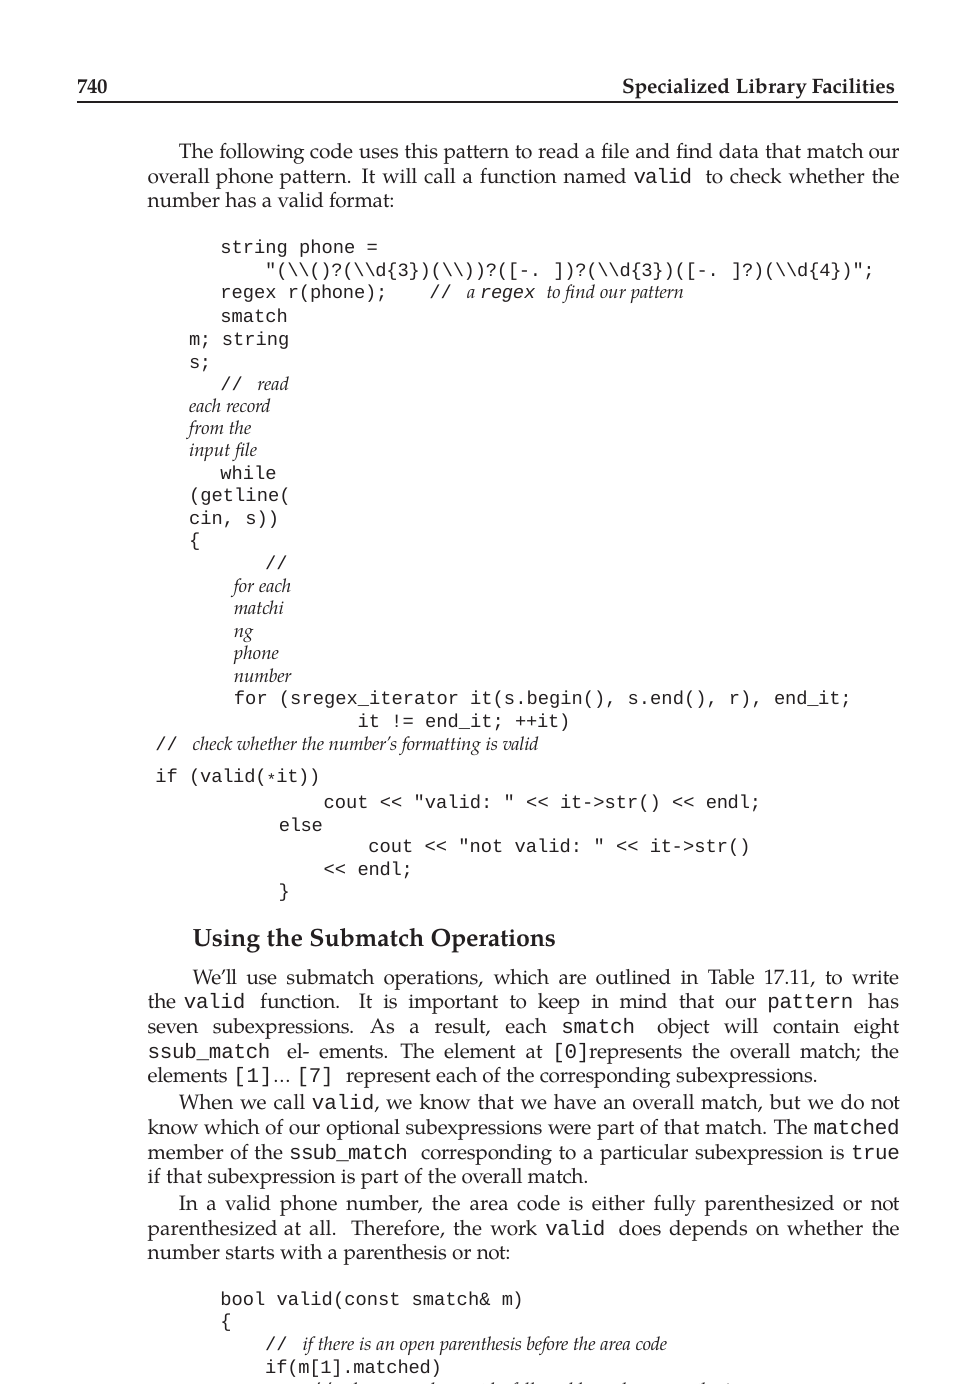

740
Specialized Library Facilities

The following code uses this pattern to read a file and find data that match our overall phone pattern. It will call a function named valid to check whether the number has a valid format:
string phone =
"(\\()?(\\d{3})(\\))?([-. ])?(\\d{3})([-. ]?)(\\d{4})";
regex r(phone);	// a regex to find our pattern
smatch m; string s;
// read each record from the input file
while (getline(cin, s)) {
// for each matching phone number
for (sregex_iterator it(s.begin(), s.end(), r), end_it; it != end_it; ++it)
// check whether the number’s formatting is valid
if (valid(*it))
cout << "valid: " << it->str() << endl; else
cout << "not valid: " << it->str() << endl;
}

Using the Submatch Operations
We’ll use submatch operations, which are outlined in Table 17.11, to write the valid function. It is important to keep in mind that our pattern has seven subexpressions. As a result, each smatch object will contain eight ssub_match el- ements. The element at [0]represents the overall match; the elements [1]... [7] represent each of the corresponding subexpressions.
When we call valid, we know that we have an overall match, but we do not know which of our optional subexpressions were part of that match. The matched member of the ssub_match corresponding to a particular subexpression is true if that subexpression is part of the overall match.
In a valid phone number, the area code is either fully parenthesized or not parenthesized at all. Therefore, the work valid does depends on whether the number starts with a parenthesis or not:
bool valid(const smatch& m)
{
// if there is an open parenthesis before the area code
if(m[1].matched)
// the area code must be followed by a close parenthesis
// and followed immediately by the rest of the number or a space
return m[3].matched
&& (m[4].matched == 0 || m[4].str() == " ");
else
// then there can’t be a close after the area code
// the delimiters between the other two components must match
return !m[3].matched
&& m[4].str() == m[6].str();
}